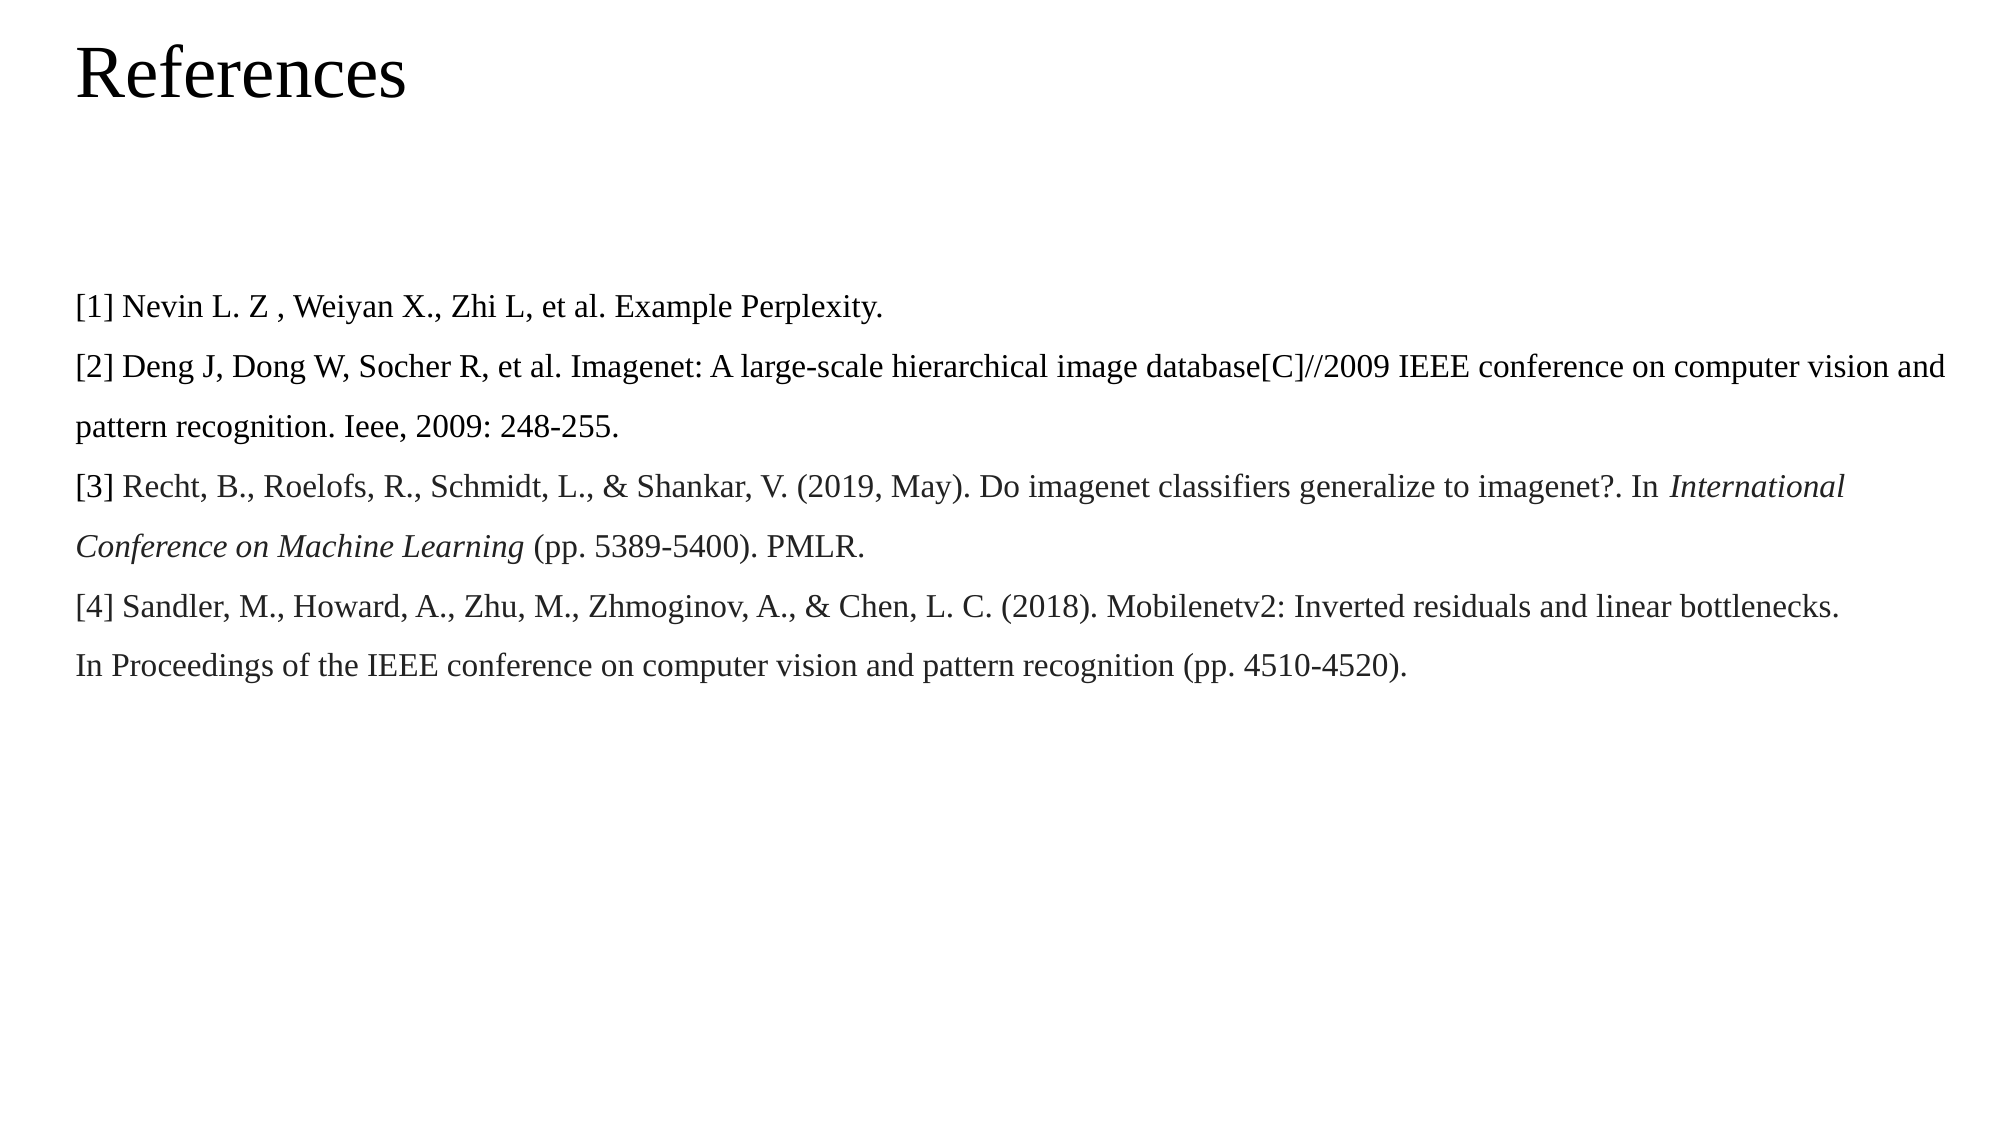

# References

[1] Nevin L. Z , Weiyan X., Zhi L, et al. Example Perplexity.
[2] Deng J, Dong W, Socher R, et al. Imagenet: A large-scale hierarchical image database[C]//2009 IEEE conference on computer vision and pattern recognition. Ieee, 2009: 248-255.
[3] Recht, B., Roelofs, R., Schmidt, L., & Shankar, V. (2019, May). Do imagenet classifiers generalize to imagenet?. In International Conference on Machine Learning (pp. 5389-5400). PMLR.
[4] Sandler, M., Howard, A., Zhu, M., Zhmoginov, A., & Chen, L. C. (2018). Mobilenetv2: Inverted residuals and linear bottlenecks. In Proceedings of the IEEE conference on computer vision and pattern recognition (pp. 4510-4520).